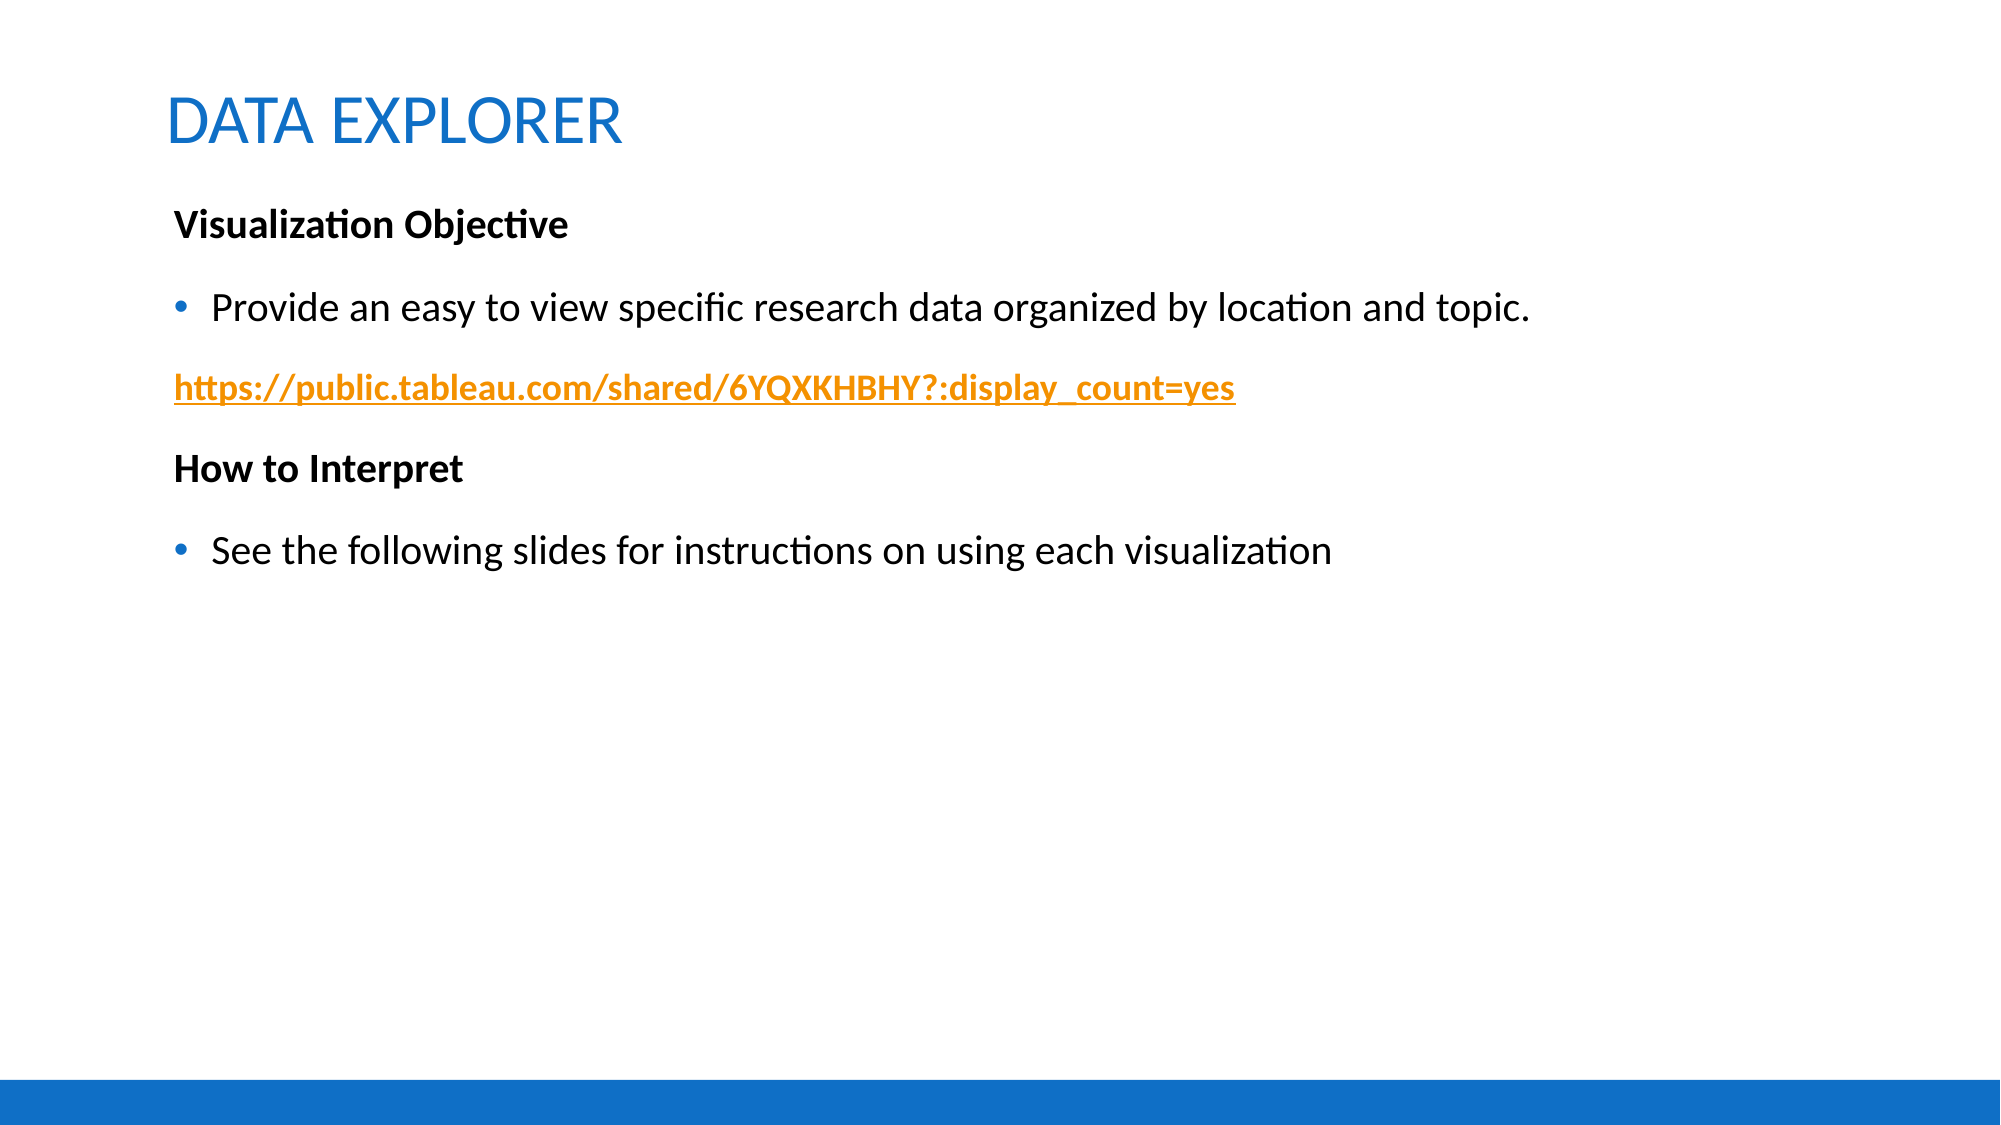

# Data Explorer
Visualization Objective
Provide an easy to view specific research data organized by location and topic.
https://public.tableau.com/shared/6YQXKHBHY?:display_count=yes
How to Interpret
See the following slides for instructions on using each visualization